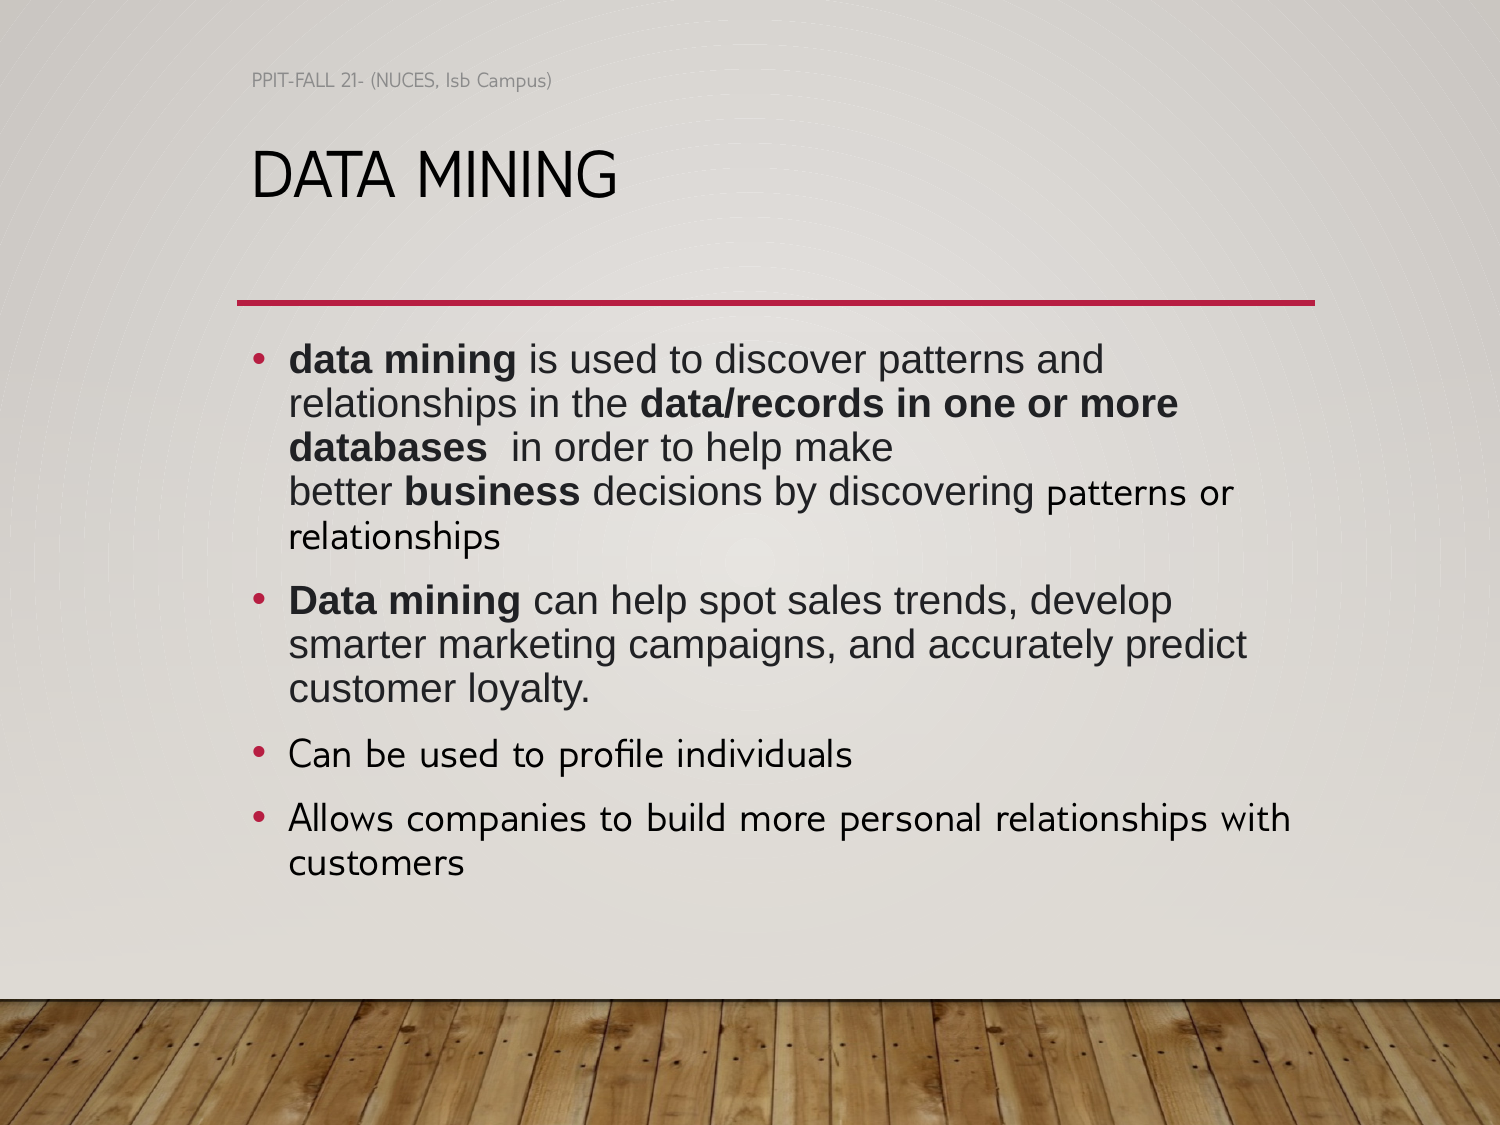

PPIT-FALL 21- (NUCES, Isb Campus)
# Data Mining
data mining is used to discover patterns and relationships in the data/records in one or more databases  in order to help make better business decisions by discovering patterns or relationships
Data mining can help spot sales trends, develop smarter marketing campaigns, and accurately predict customer loyalty.
Can be used to profile individuals
Allows companies to build more personal relationships with customers